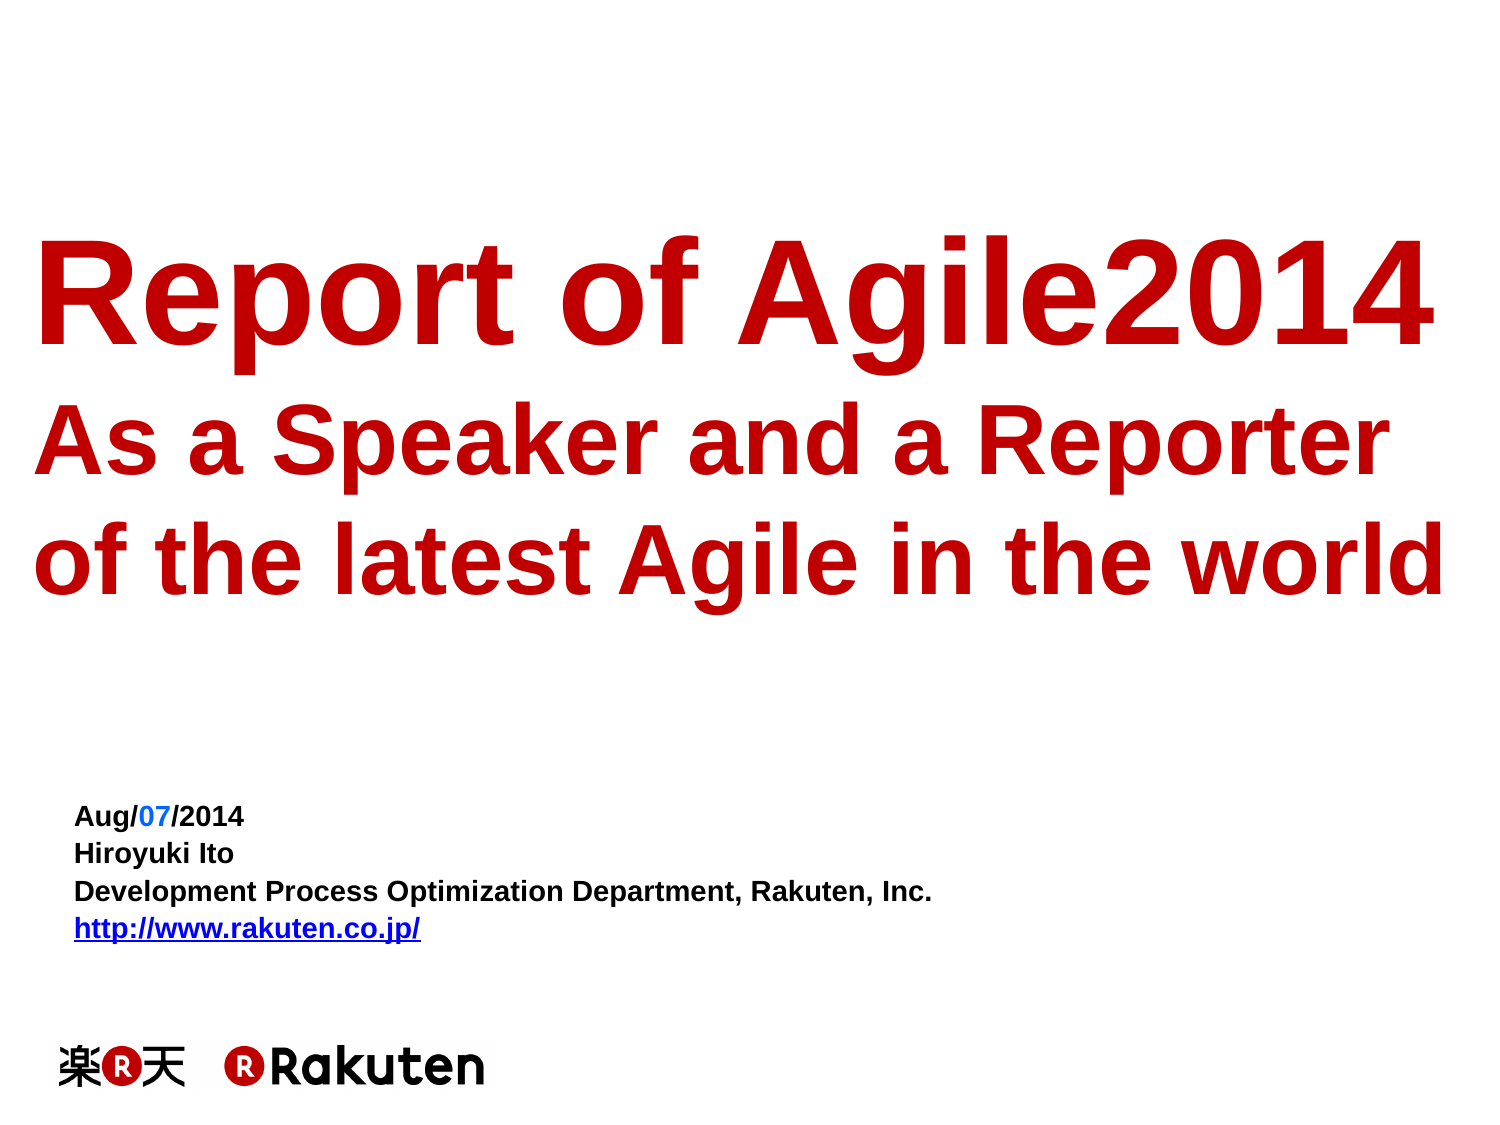

Report of Agile2014
As a Speaker and a Reporter
of the latest Agile in the world
Aug/07/2014
Hiroyuki Ito
Development Process Optimization Department, Rakuten, Inc.
http://www.rakuten.co.jp/